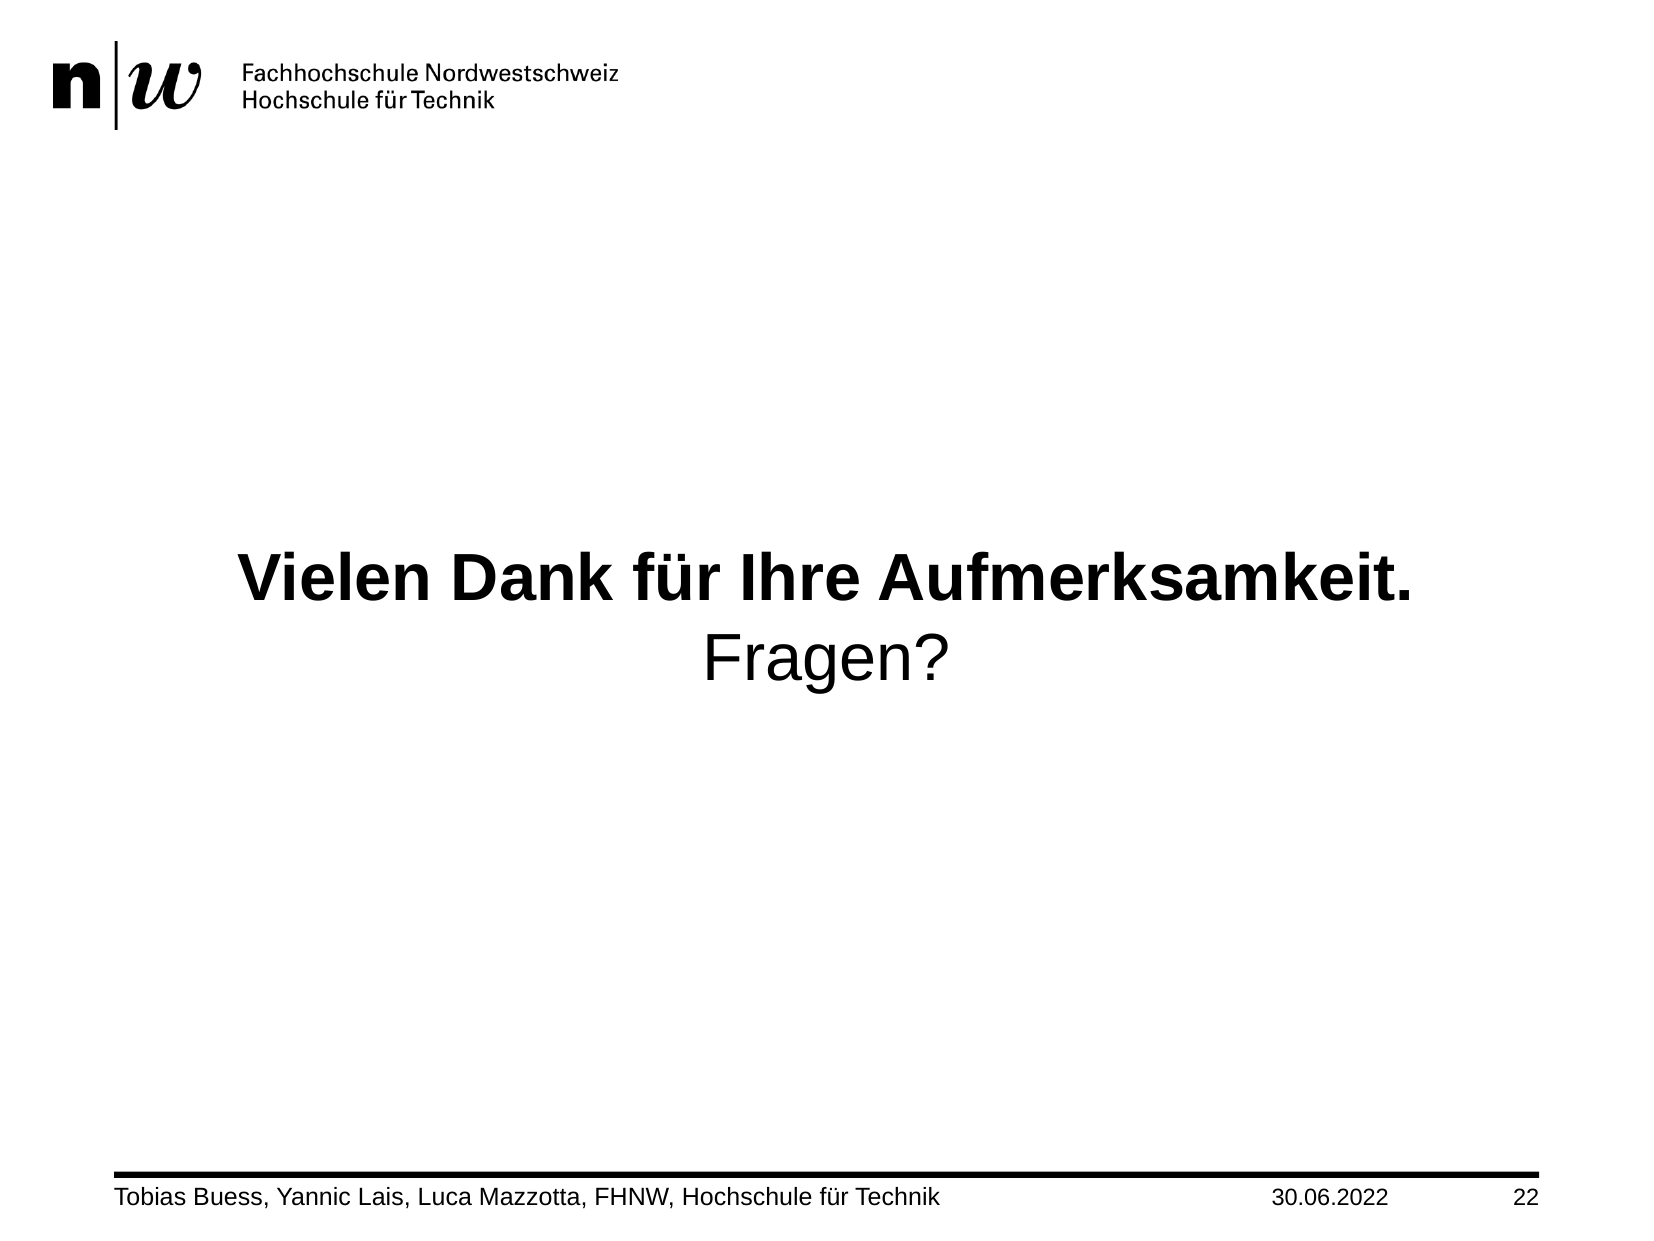

# Vielen Dank für Ihre Aufmerksamkeit. Fragen?
Tobias Buess, Yannic Lais, Luca Mazzotta, FHNW, Hochschule für Technik
30.06.2022
22